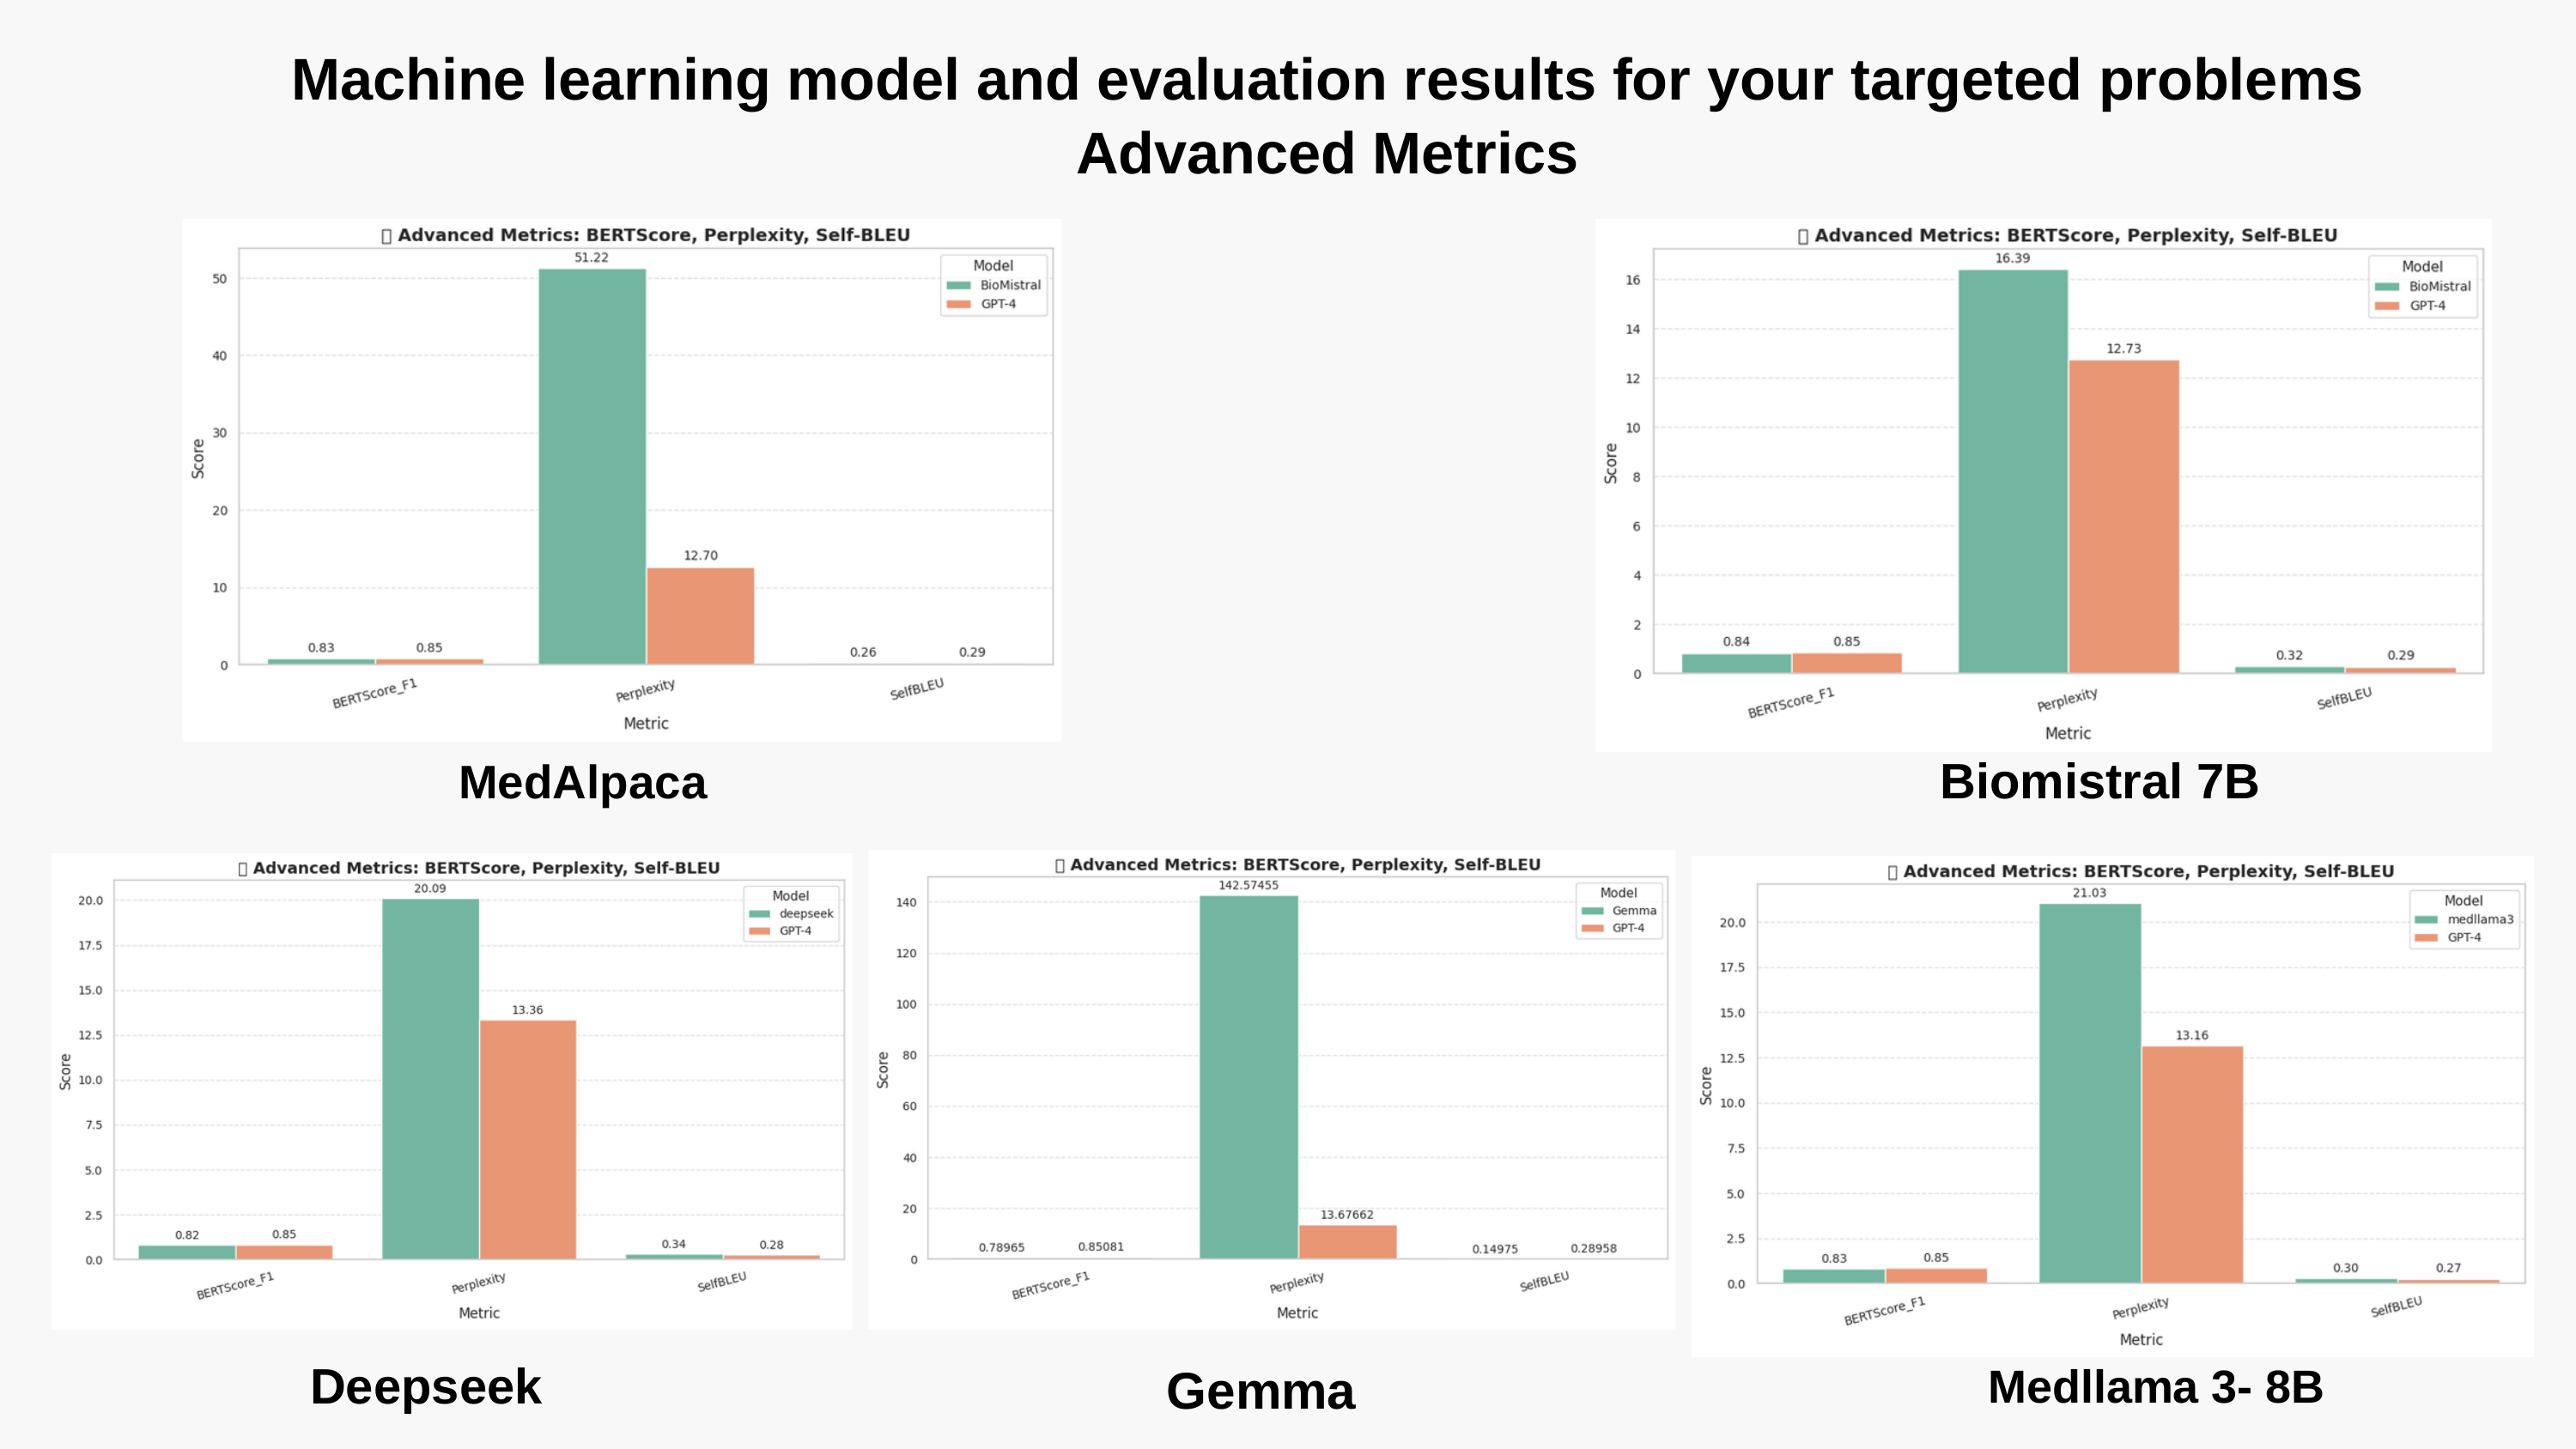

Machine learning model and evaluation results for your targeted problems
Advanced Metrics

Biomistral 7B
MedAlpaca

Deepseek
Gemma
Medllama 3- 8B